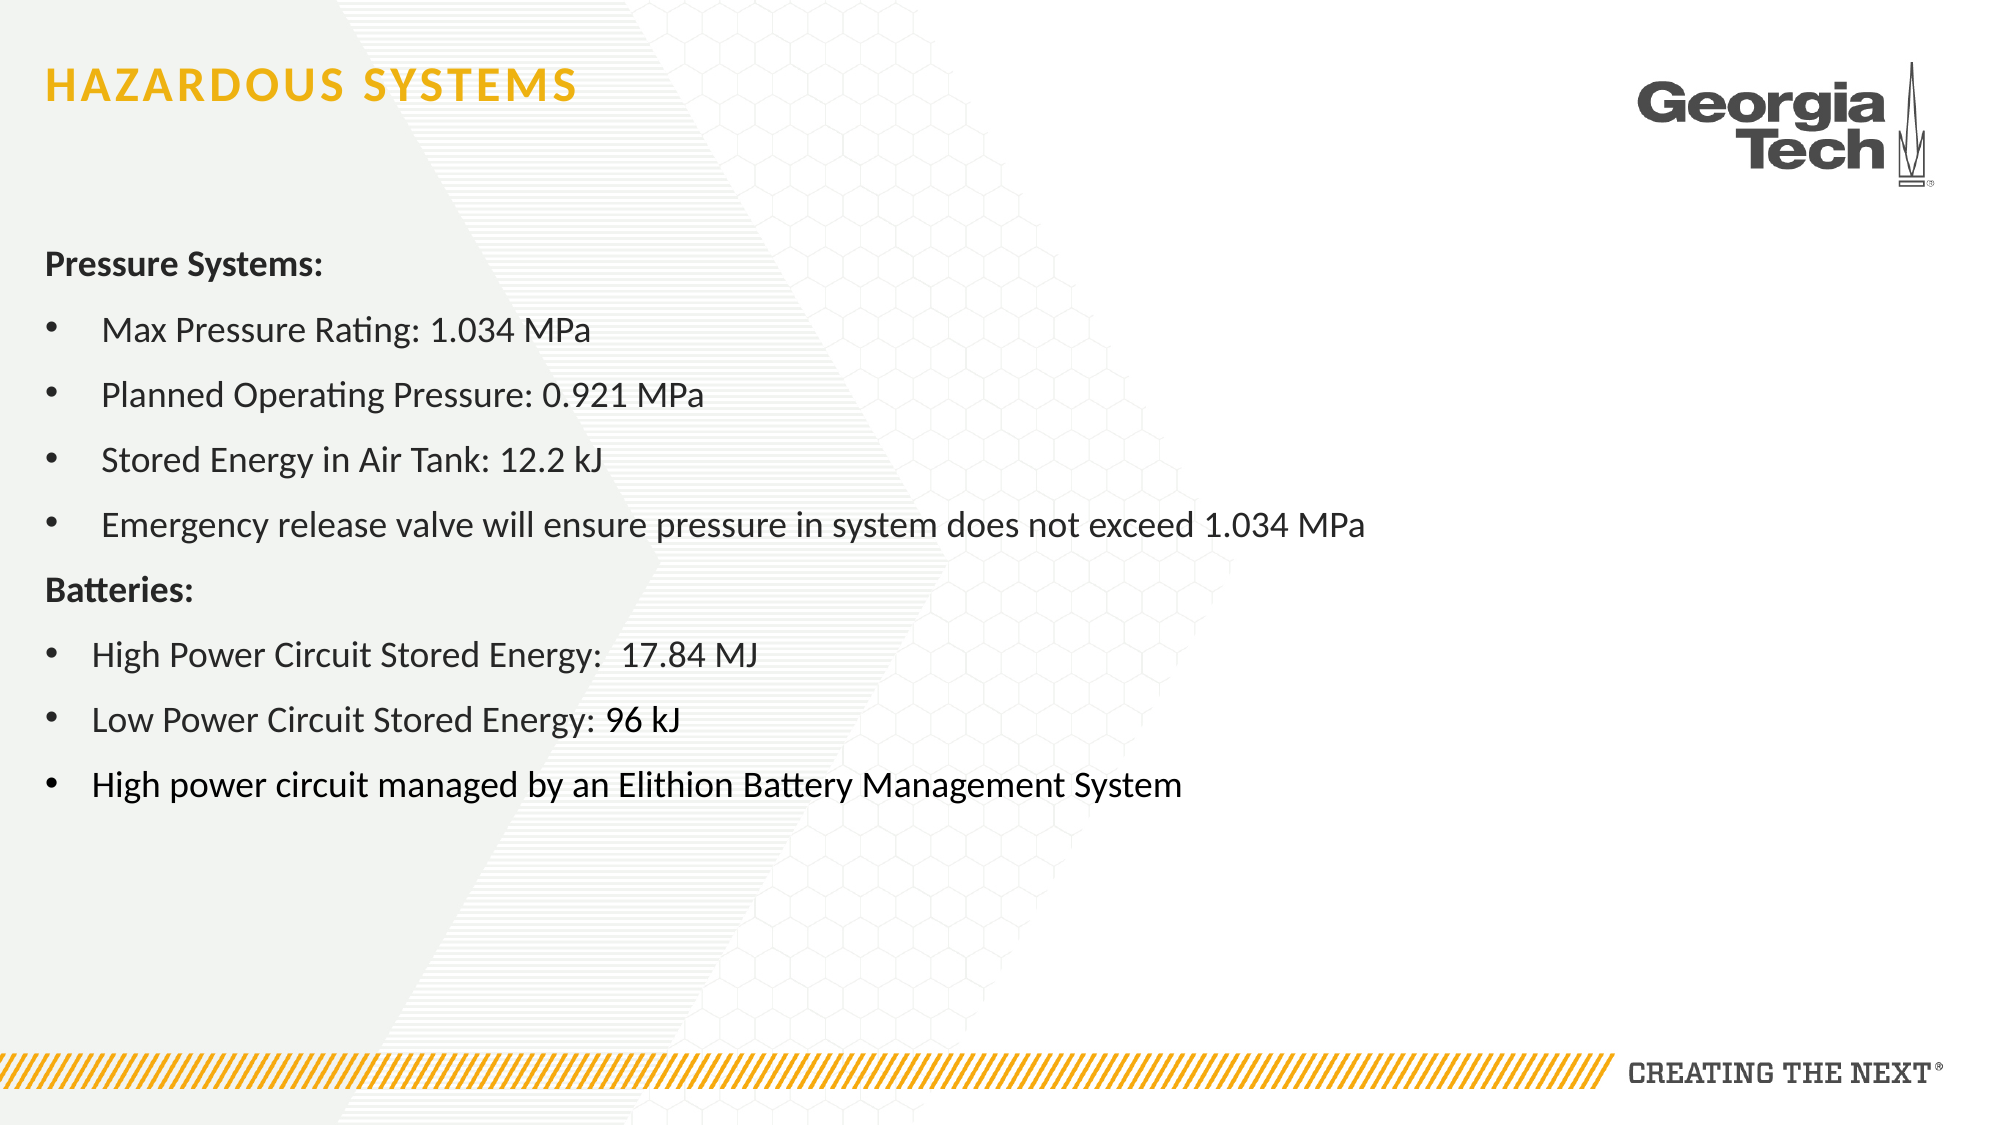

# Hazardous Systems
Pressure Systems:
Max Pressure Rating: 1.034 MPa
Planned Operating Pressure: 0.921 MPa
Stored Energy in Air Tank: 12.2 kJ
Emergency release valve will ensure pressure in system does not exceed 1.034 MPa
Batteries:
High Power Circuit Stored Energy:  17.84 MJ
Low Power Circuit Stored Energy: 96 kJ
High power circuit managed by an Elithion Battery Management System